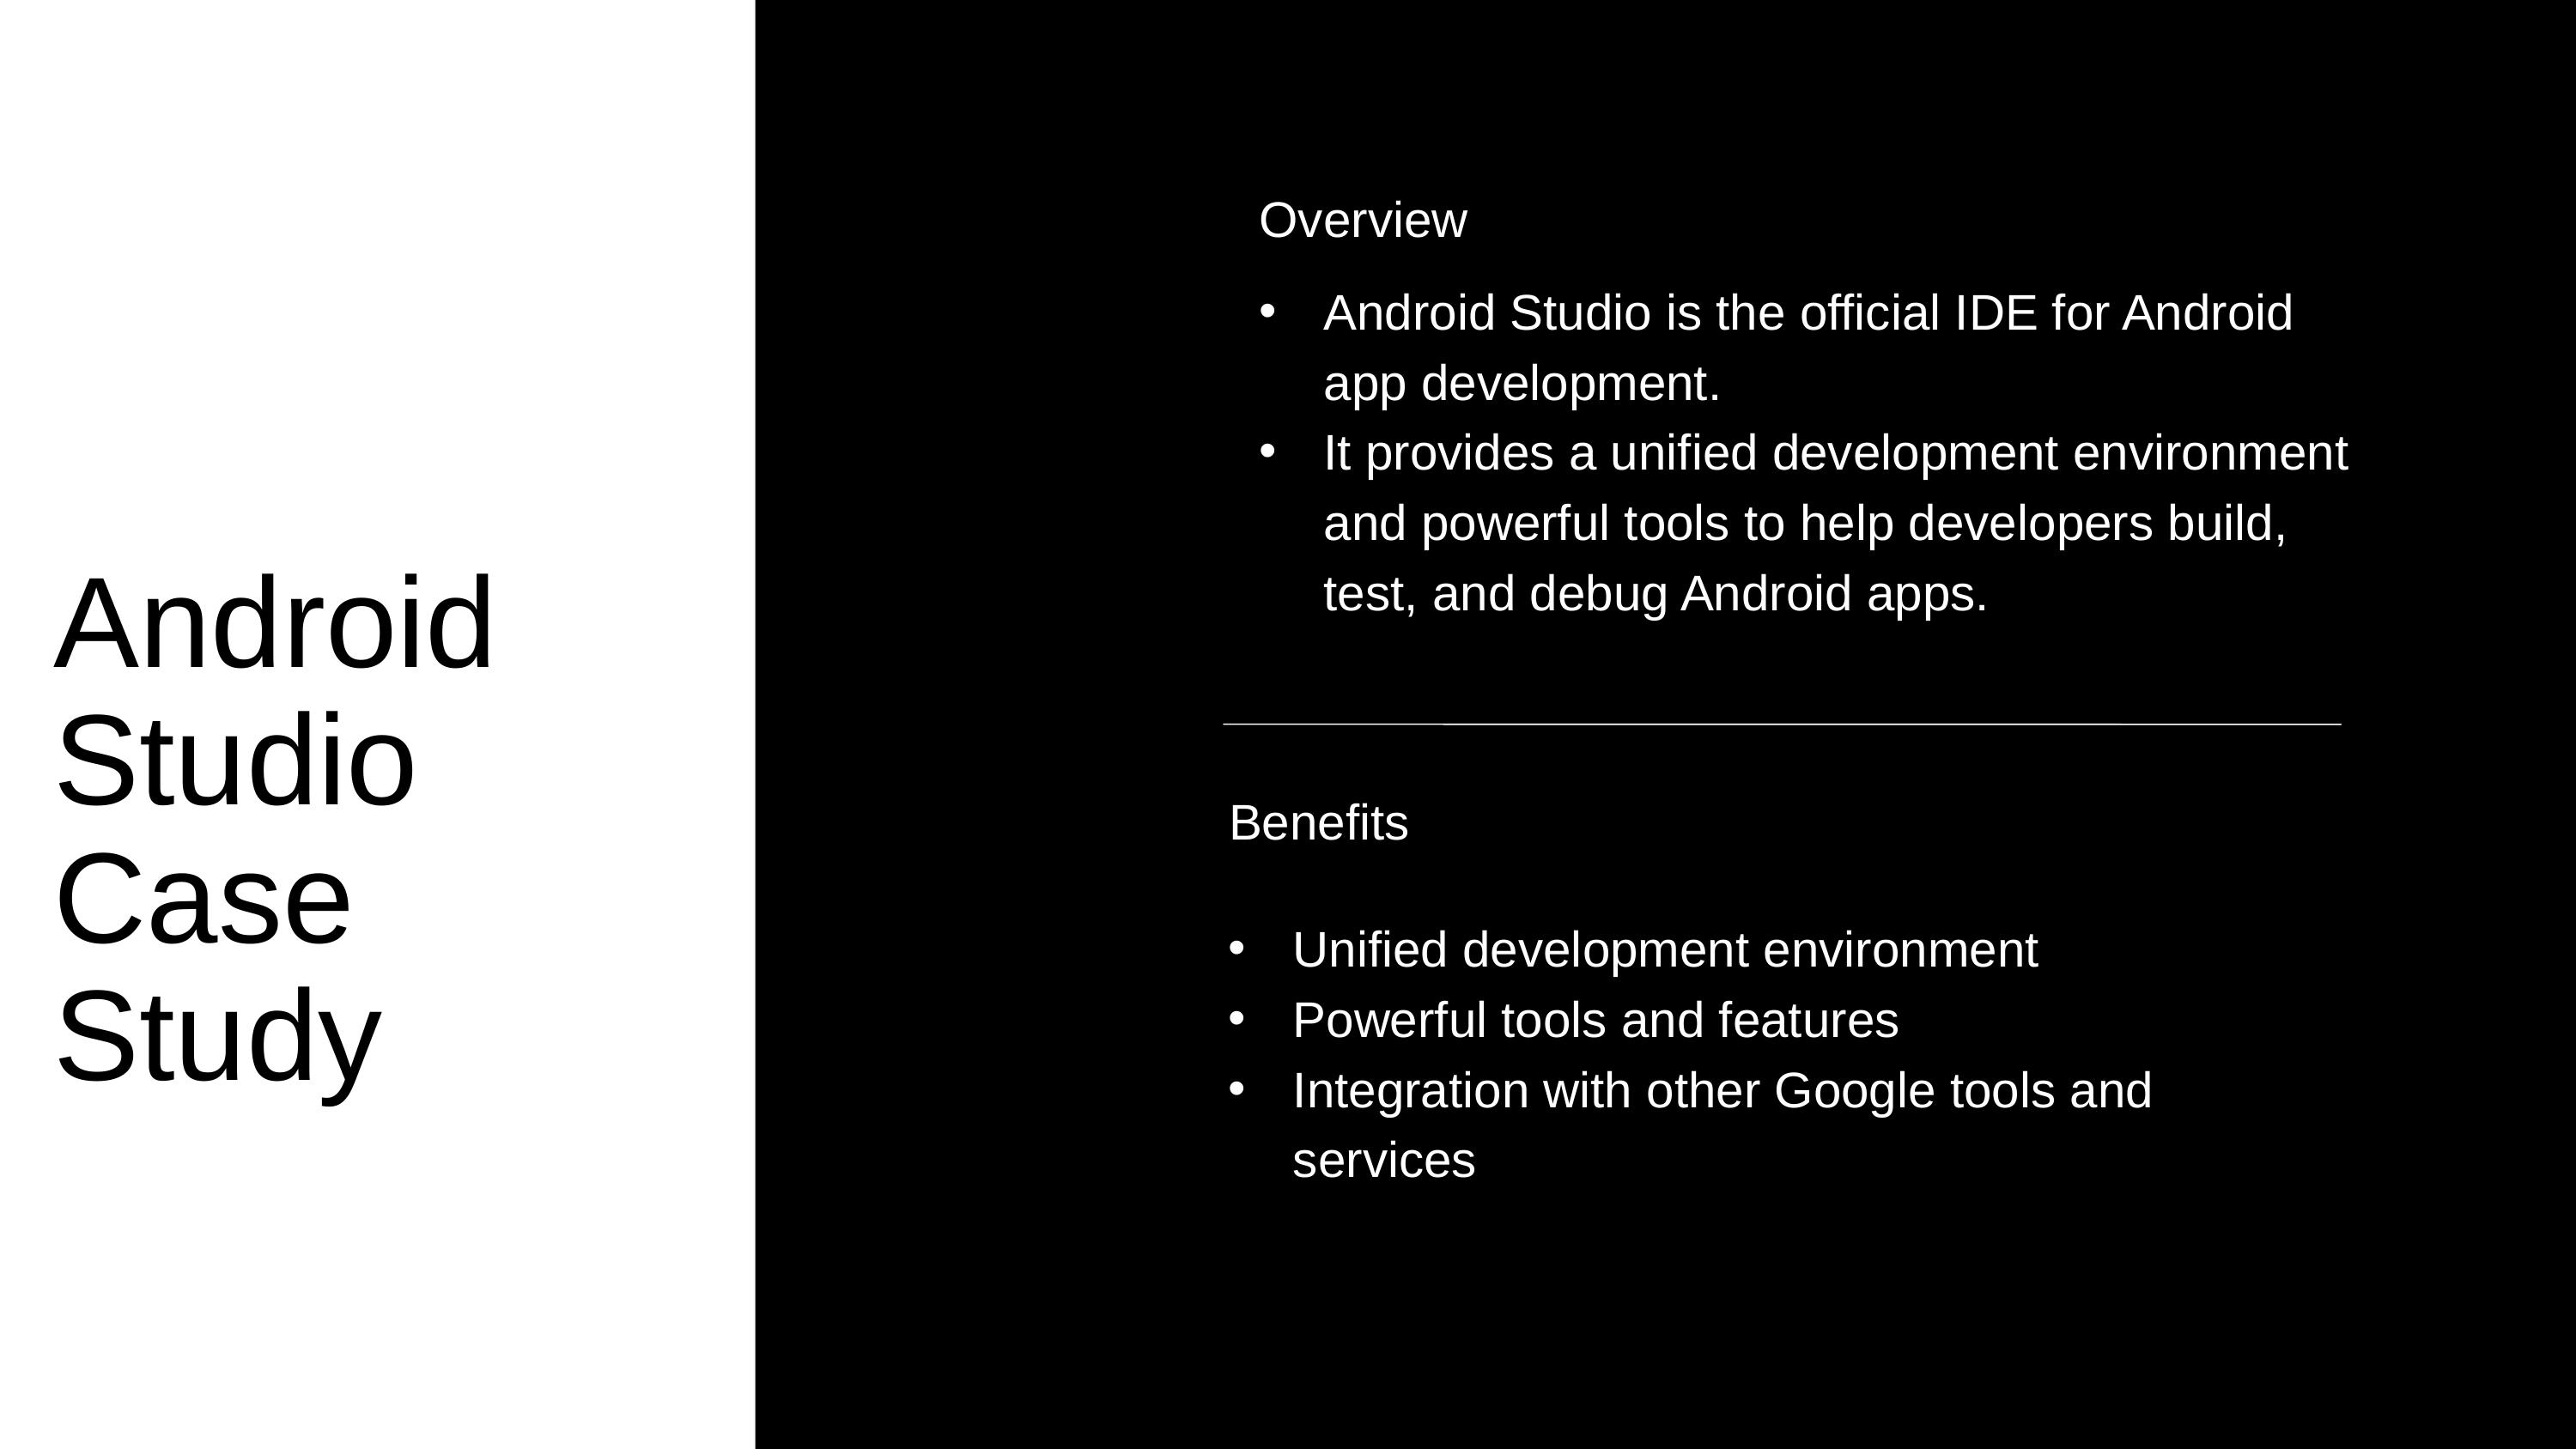

Overview
Android Studio is the official IDE for Android app development.
It provides a unified development environment and powerful tools to help developers build, test, and debug Android apps.
Android Studio Case Study

Benefits
Unified development environment
Powerful tools and features
Integration with other Google tools and services